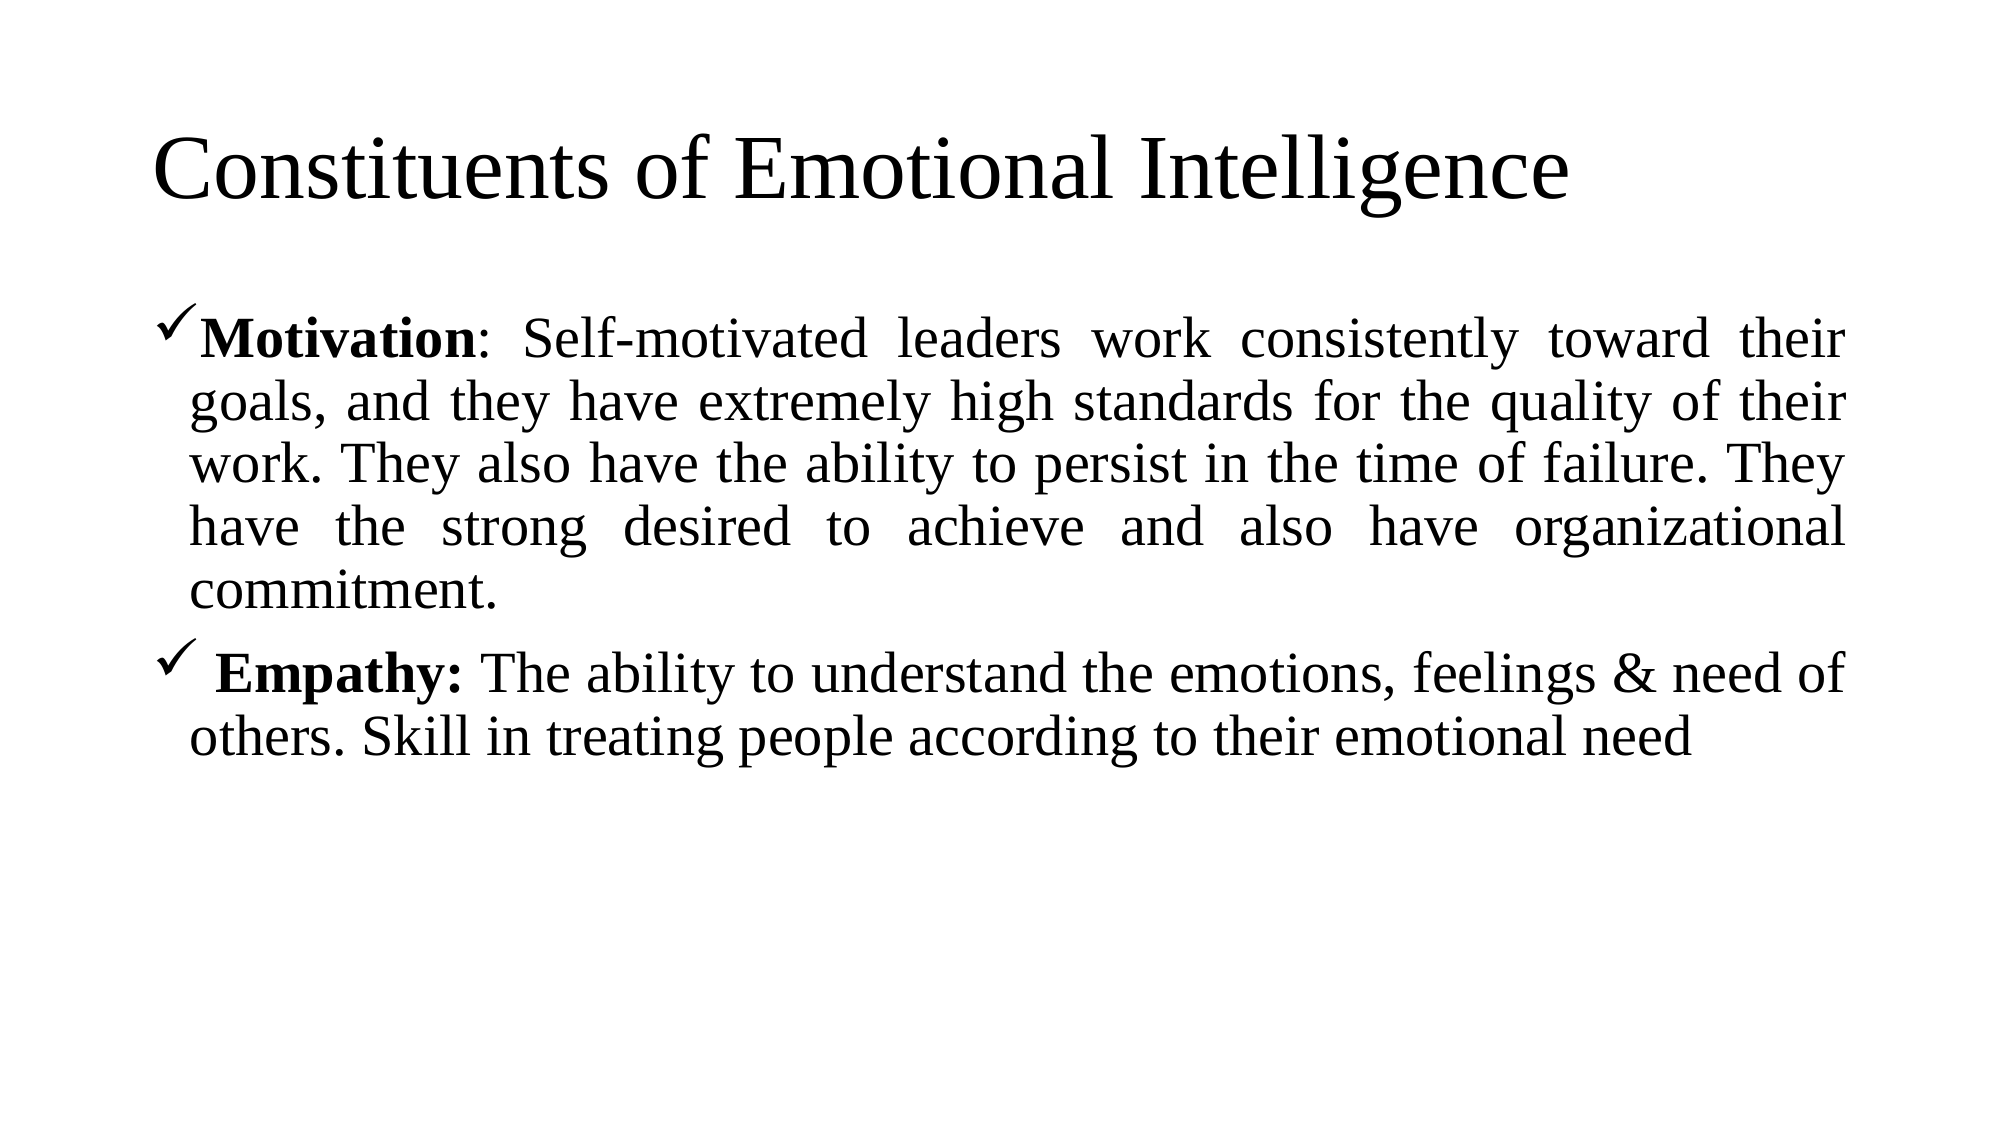

# Constituents of Emotional Intelligence
Motivation: Self-motivated leaders work consistently toward their goals, and they have extremely high standards for the quality of their work. They also have the ability to persist in the time of failure. They have the strong desired to achieve and also have organizational commitment.
 Empathy: The ability to understand the emotions, feelings & need of others. Skill in treating people according to their emotional need